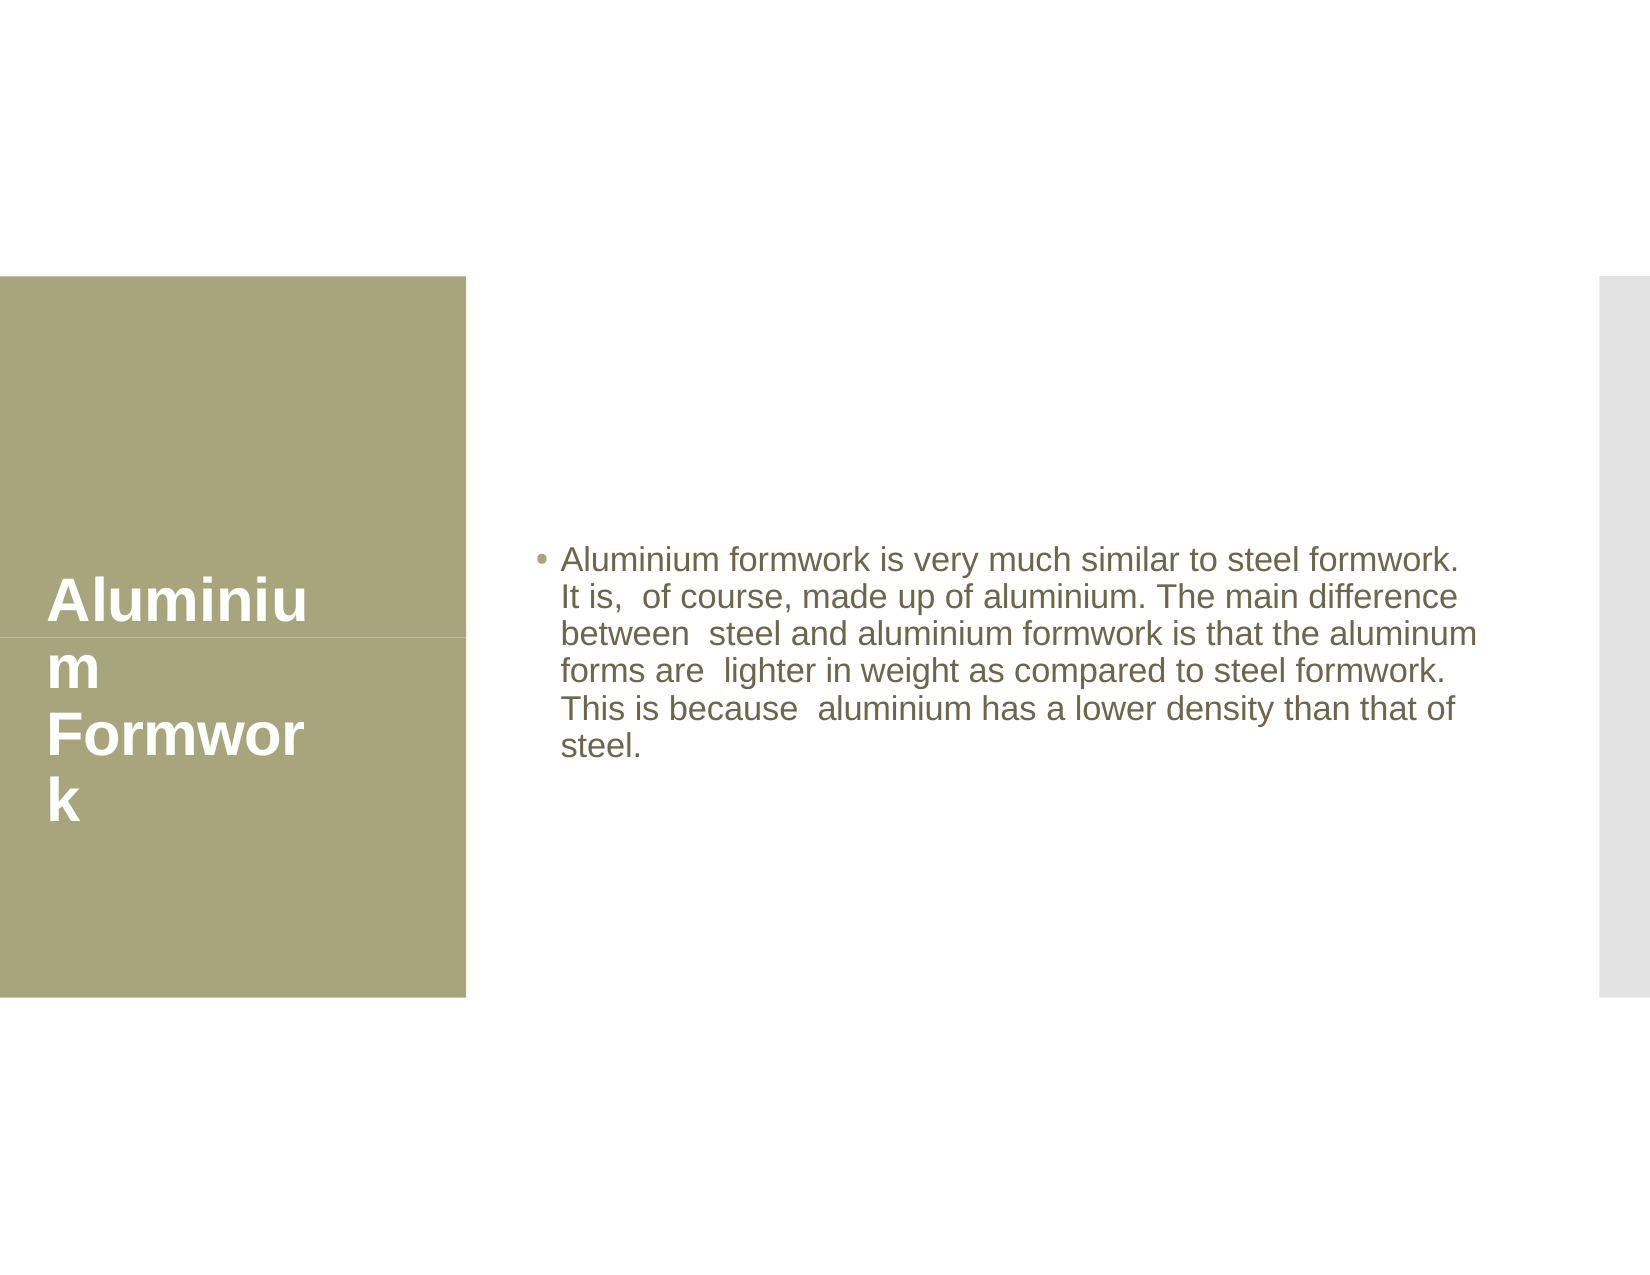

Aluminium formwork is very much similar to steel formwork. It is,  of course, made up of aluminium. The main difference between  steel and aluminium formwork is that the aluminum forms are  lighter in weight as compared to steel formwork. This is because  aluminium has a lower density than that of steel.
# Aluminium  Formwork